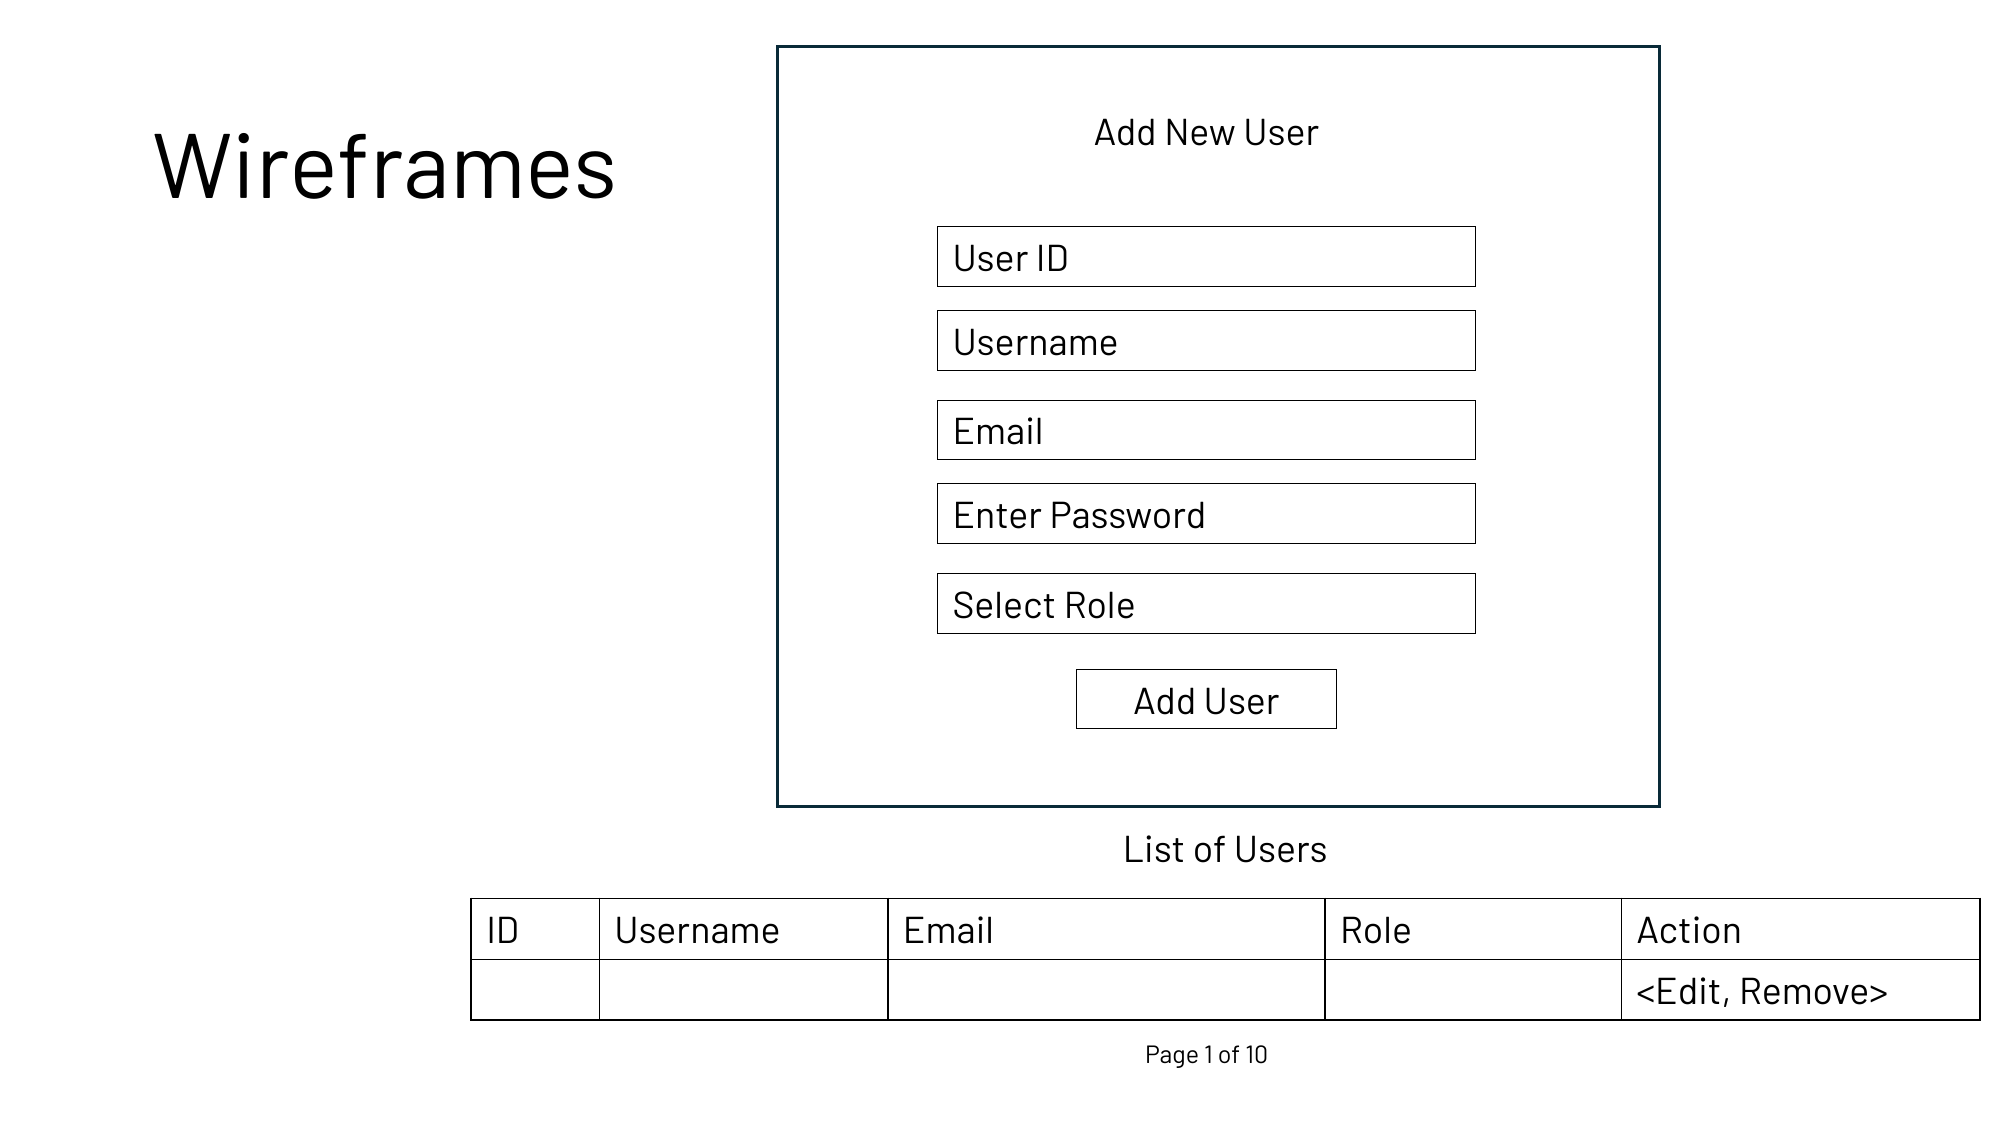

# Wireframes
Add New User
User ID
Username
Email
Enter Password
Select Role
Add User
List of Users
| ID | Username | Email | Role | Action |
| --- | --- | --- | --- | --- |
|  |  |  |  | <Edit, Remove> |
Page 1 of 10